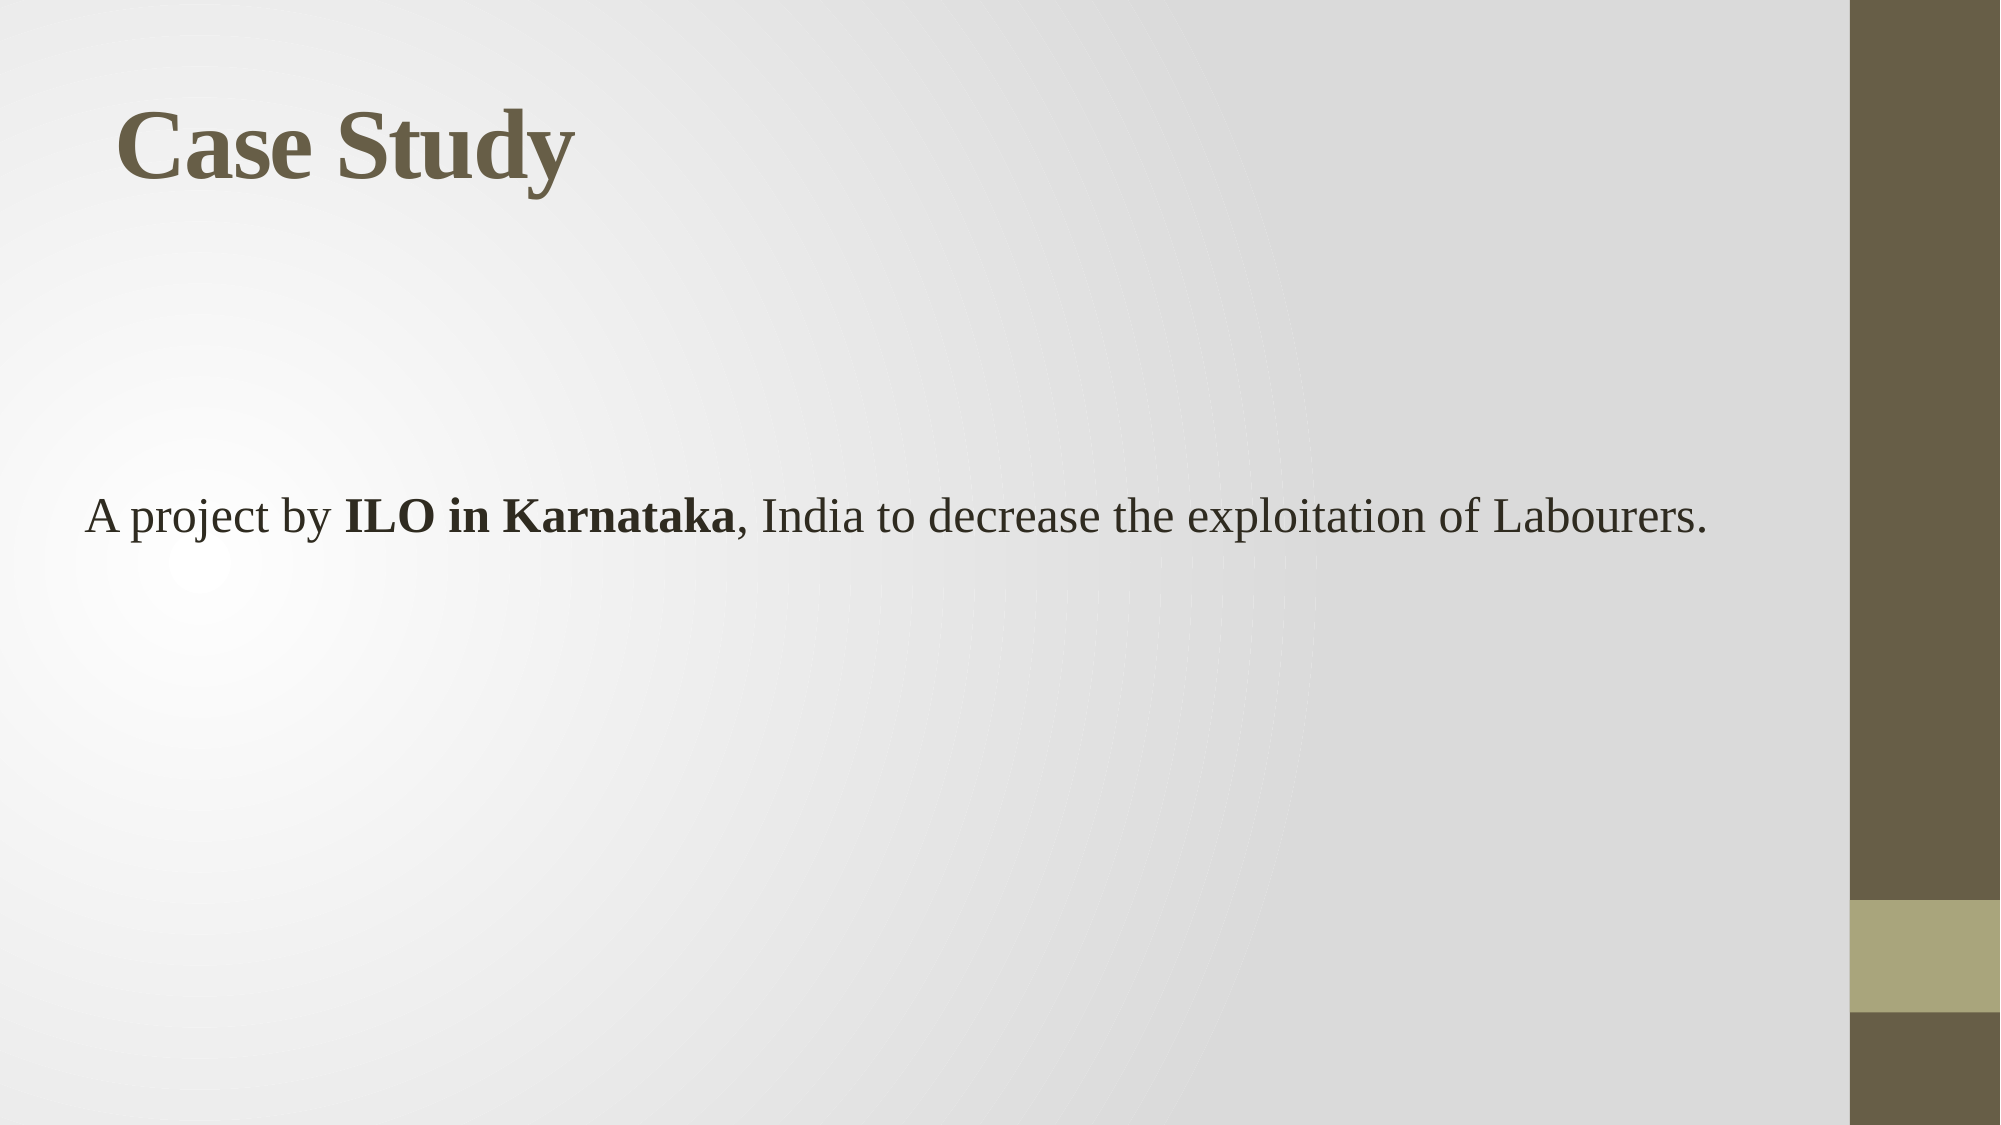

# Case Study
A project by ILO in Karnataka, India to decrease the exploitation of Labourers.